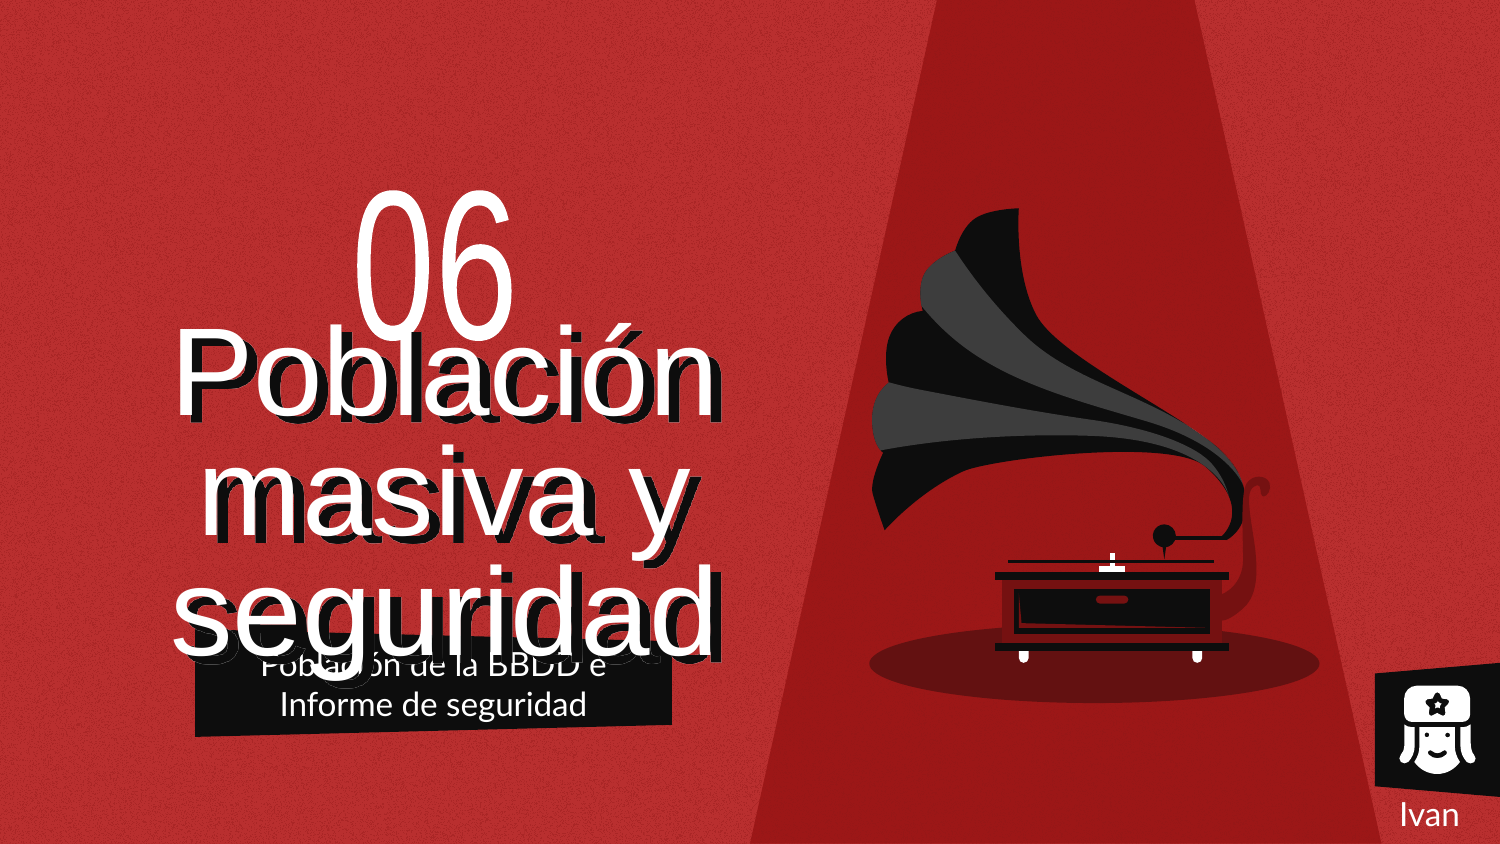

06

# Población masiva y seguridad

Población de la BBDD e Informe de seguridad

Ivan